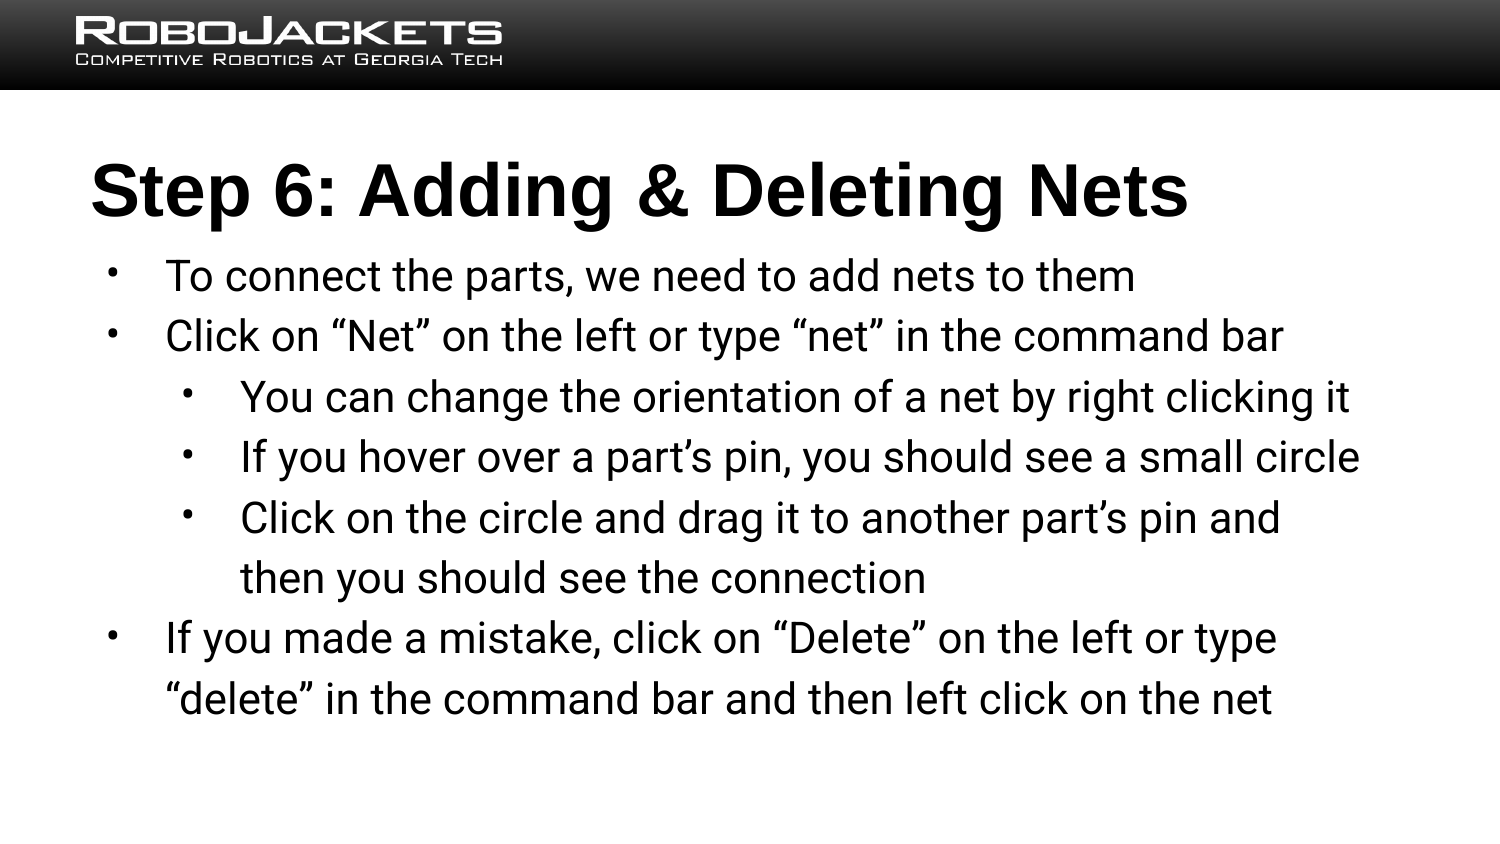

# Step 6: Adding & Deleting Nets
To connect the parts, we need to add nets to them
Click on “Net” on the left or type “net” in the command bar
You can change the orientation of a net by right clicking it
If you hover over a part’s pin, you should see a small circle
Click on the circle and drag it to another part’s pin and then you should see the connection
If you made a mistake, click on “Delete” on the left or type “delete” in the command bar and then left click on the net